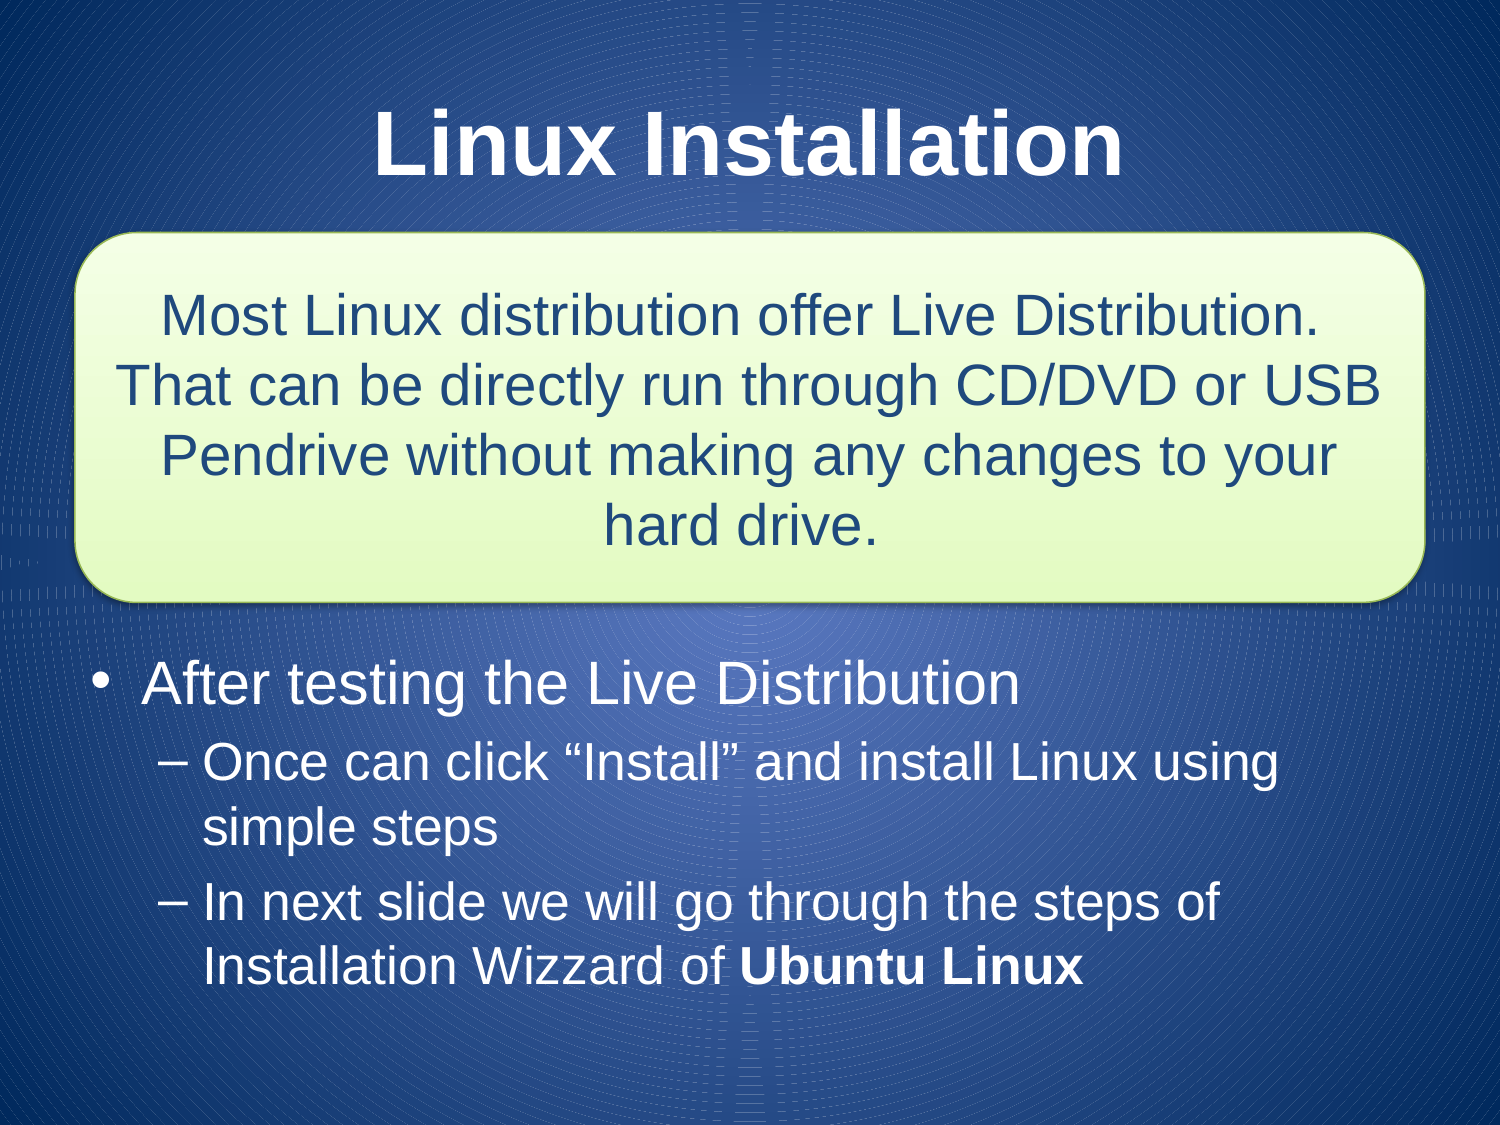

# Linux Installation
Most Linux distribution offer Live Distribution.
That can be directly run through CD/DVD or USB Pendrive without making any changes to your hard drive.
After testing the Live Distribution
Once can click “Install” and install Linux using simple steps
In next slide we will go through the steps of Installation Wizzard of Ubuntu Linux